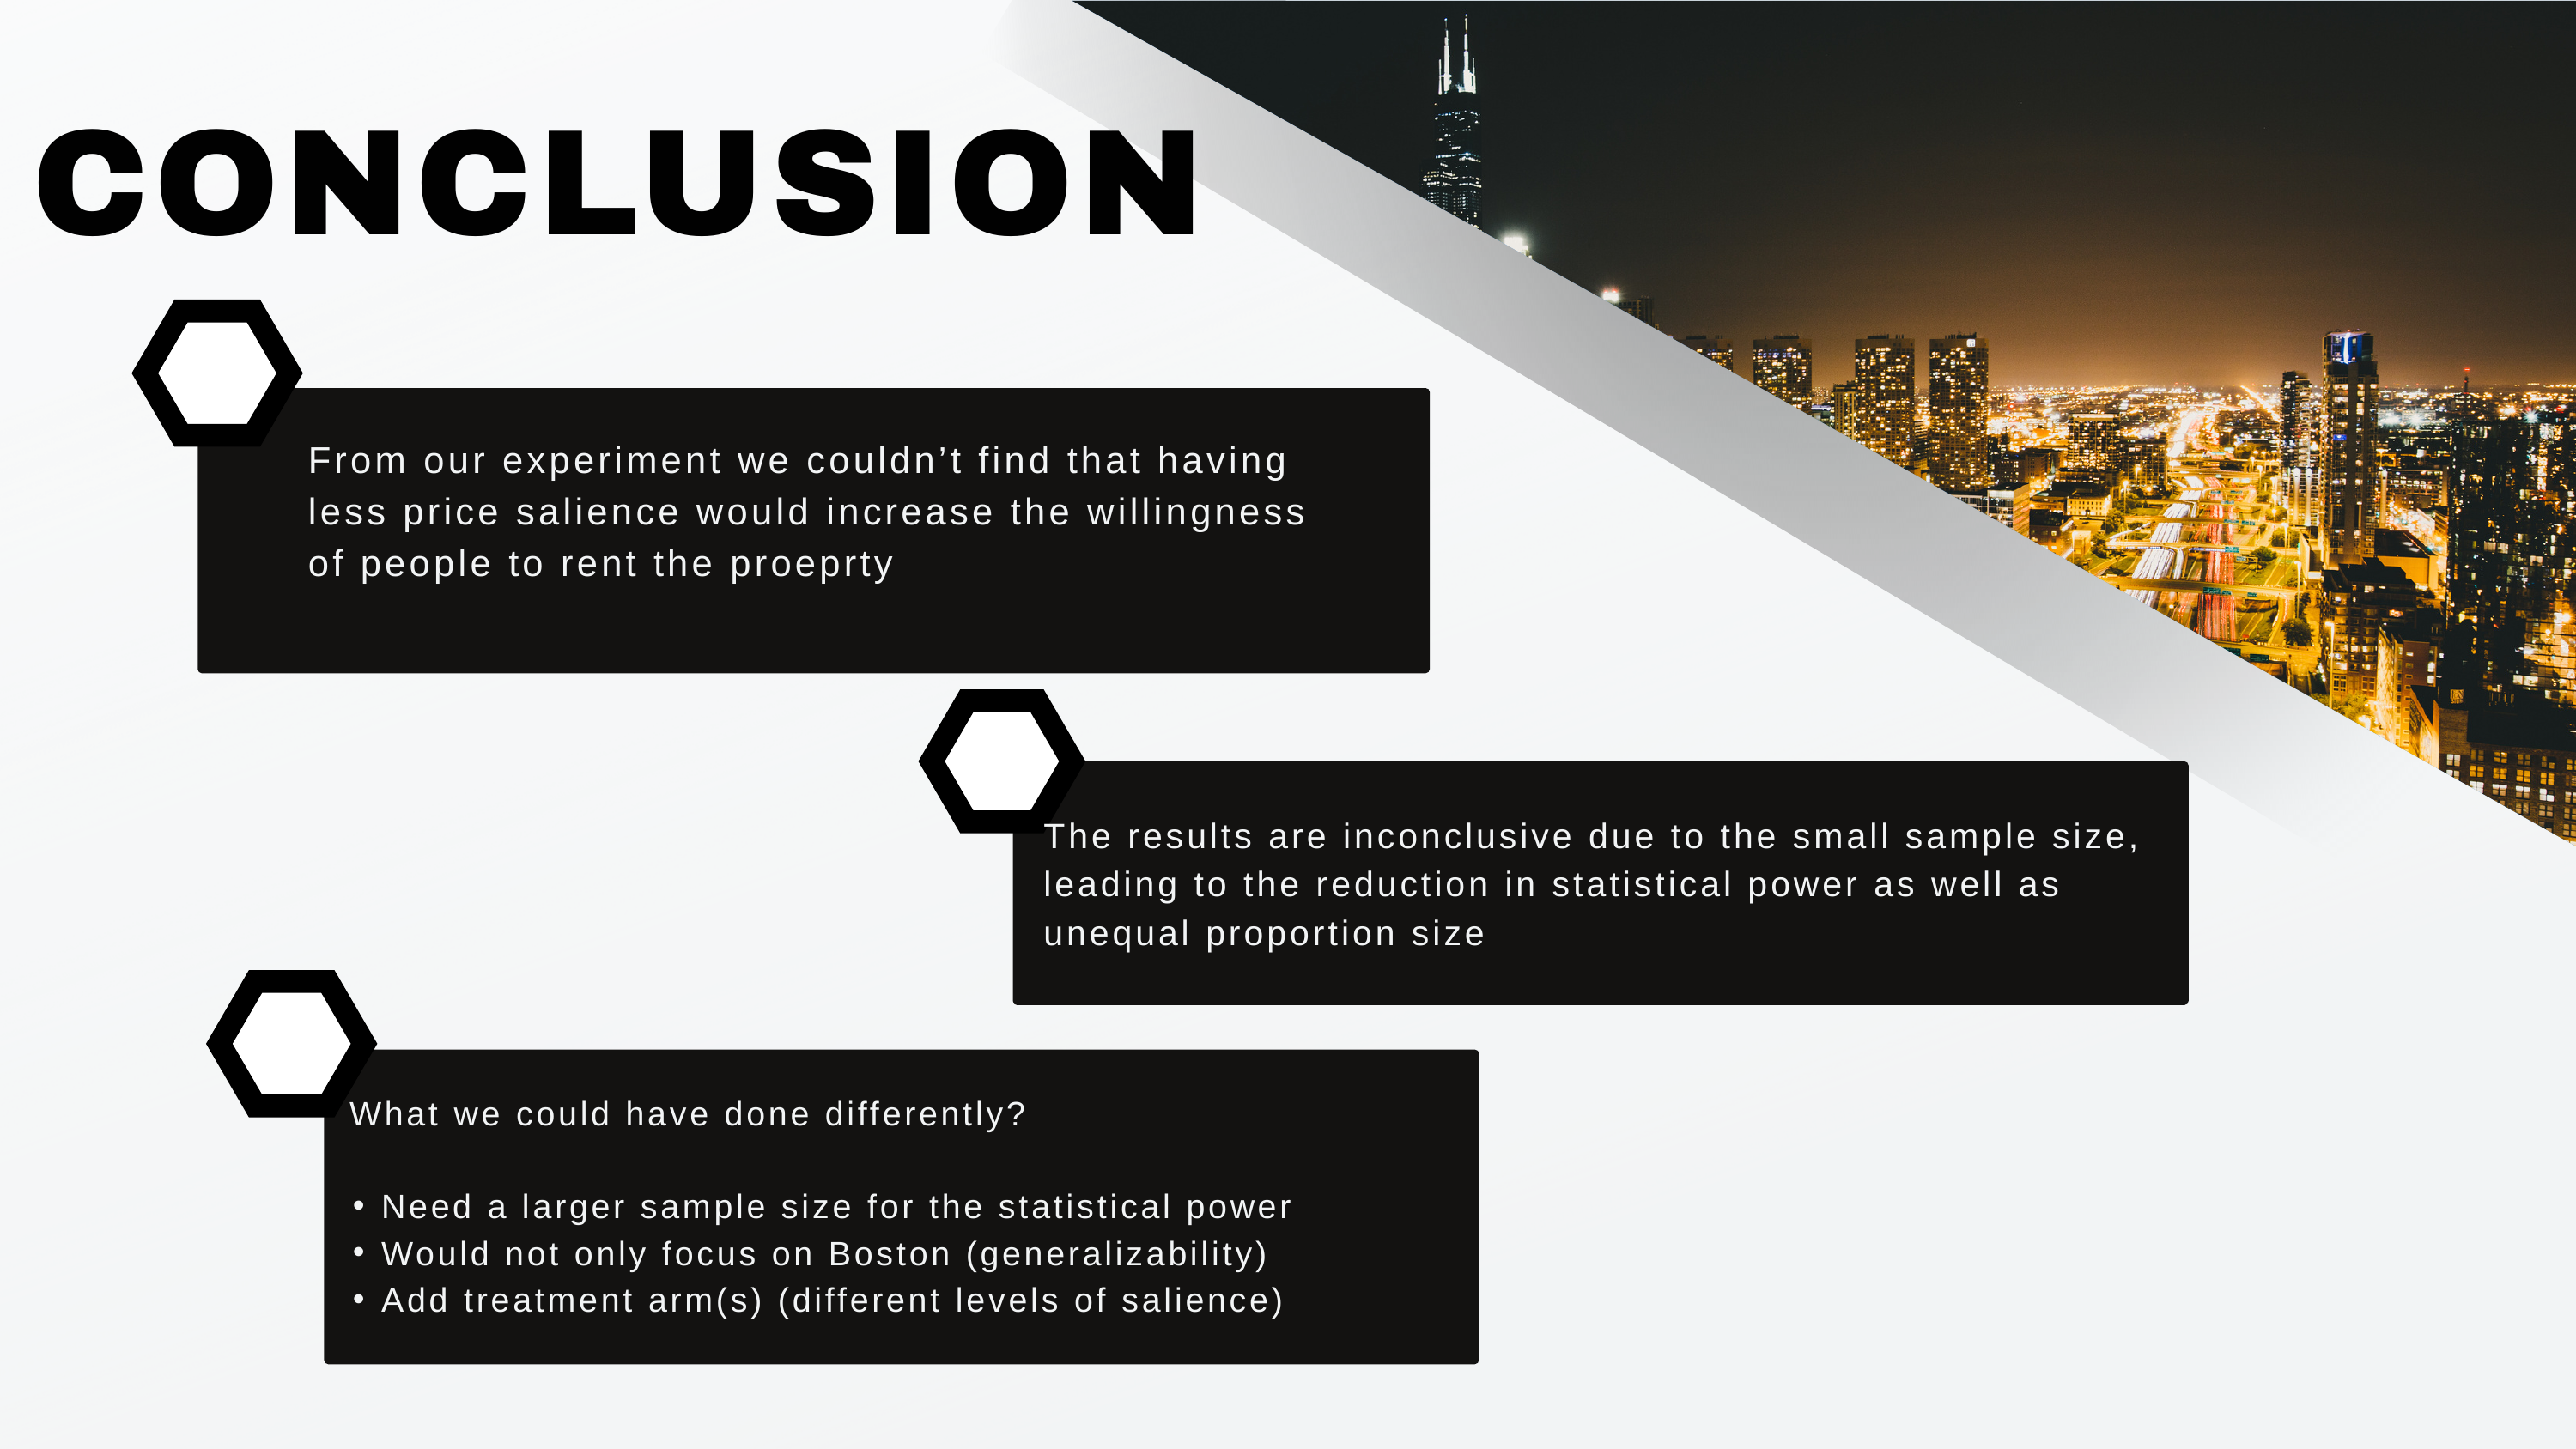

CONCLUSION

From our experiment we couldn’t find that having less price salience would increase the willingness of people to rent the proeprty

The results are inconclusive due to the small sample size, leading to the reduction in statistical power as well as unequal proportion size

  What we could have done differently?

Need a larger sample size for the statistical power
Would not only focus on Boston (generalizability)
Add treatment arm(s) (different levels of salience)